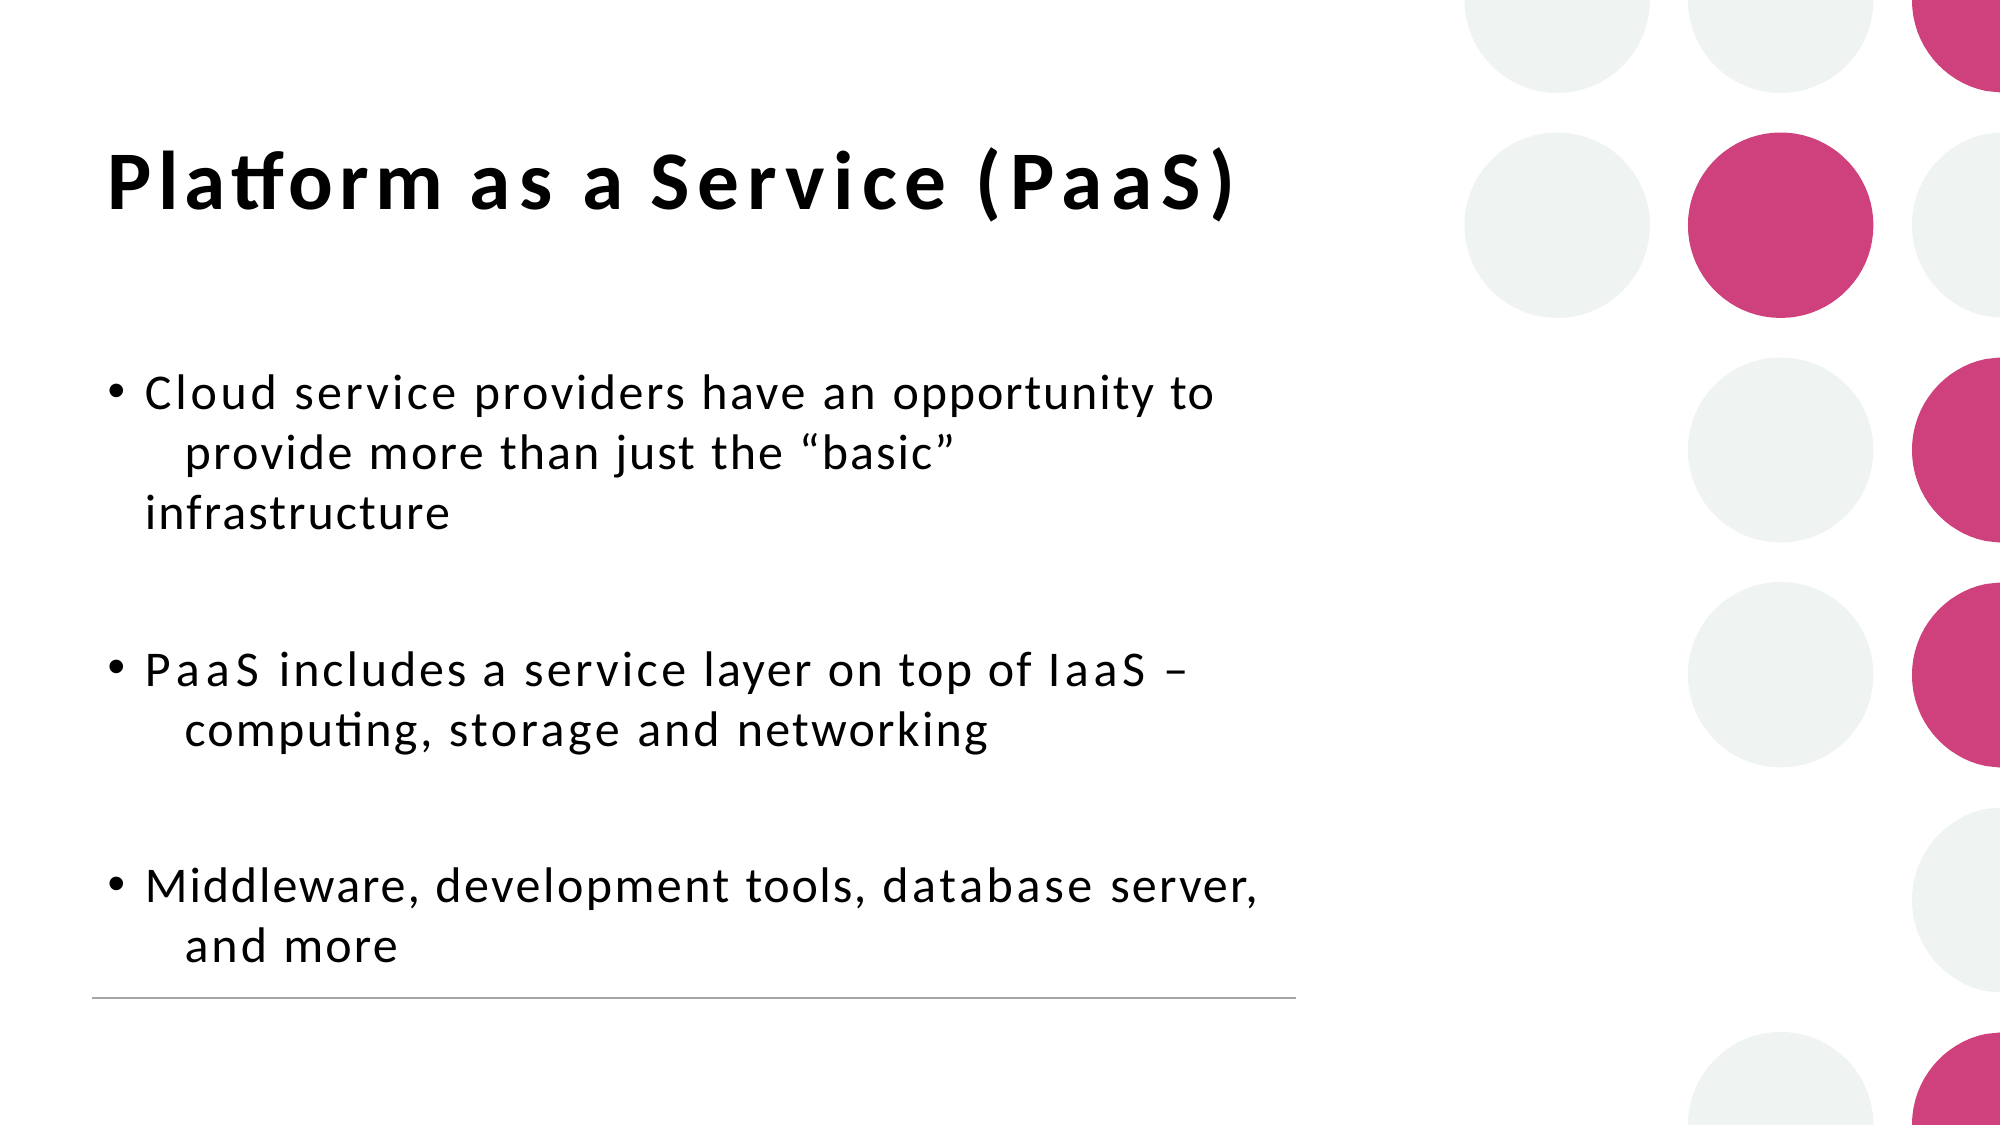

# Platform as a Service (PaaS)
Cloud service providers have an opportunity to 	provide more than just the “basic” infrastructure

PaaS includes a service layer on top of IaaS – 	computing, storage and networking

Middleware, development tools, database server, 	and more